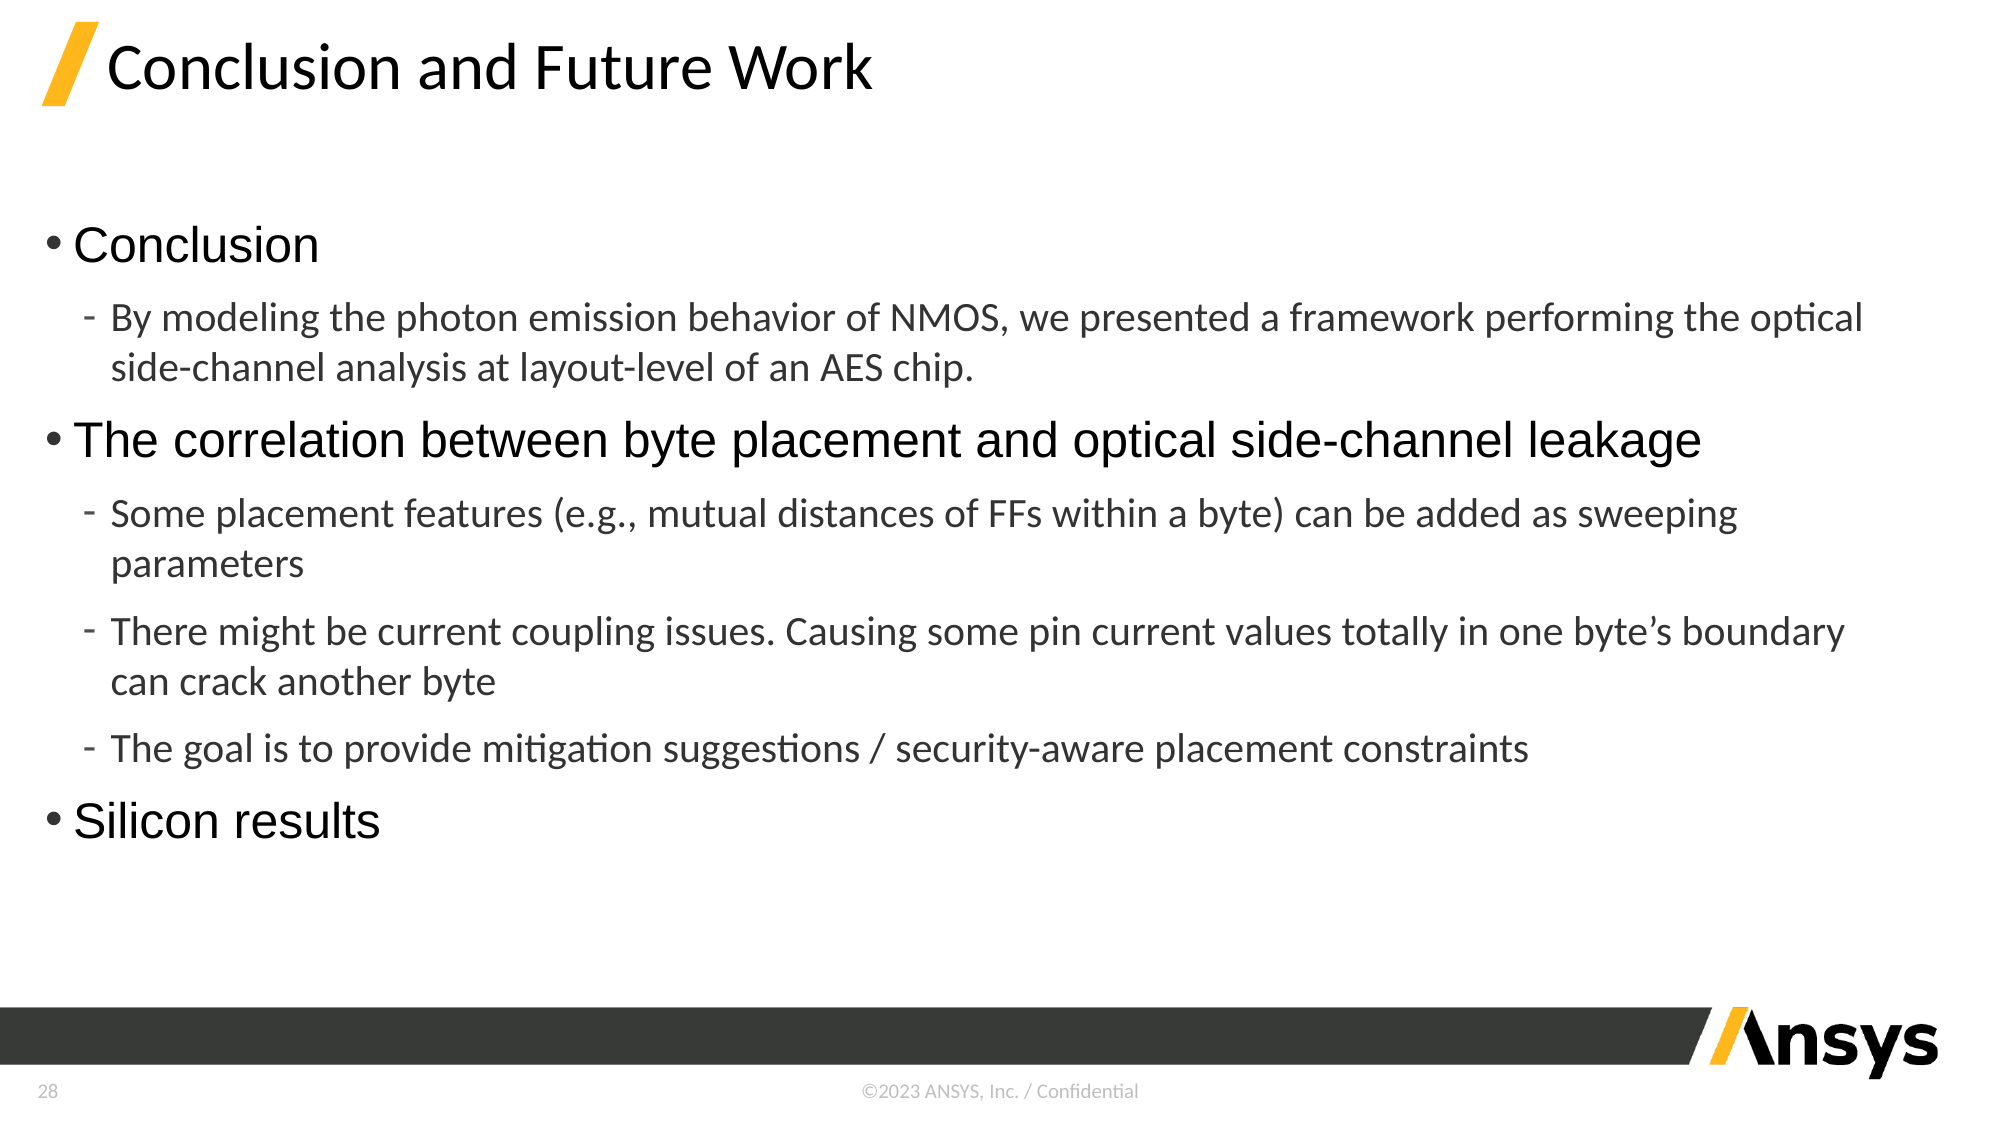

# Conclusion and Future Work
Conclusion
By modeling the photon emission behavior of NMOS, we presented a framework performing the optical side-channel analysis at layout-level of an AES chip.
The correlation between byte placement and optical side-channel leakage
Some placement features (e.g., mutual distances of FFs within a byte) can be added as sweeping parameters
There might be current coupling issues. Causing some pin current values totally in one byte’s boundary can crack another byte
The goal is to provide mitigation suggestions / security-aware placement constraints
Silicon results